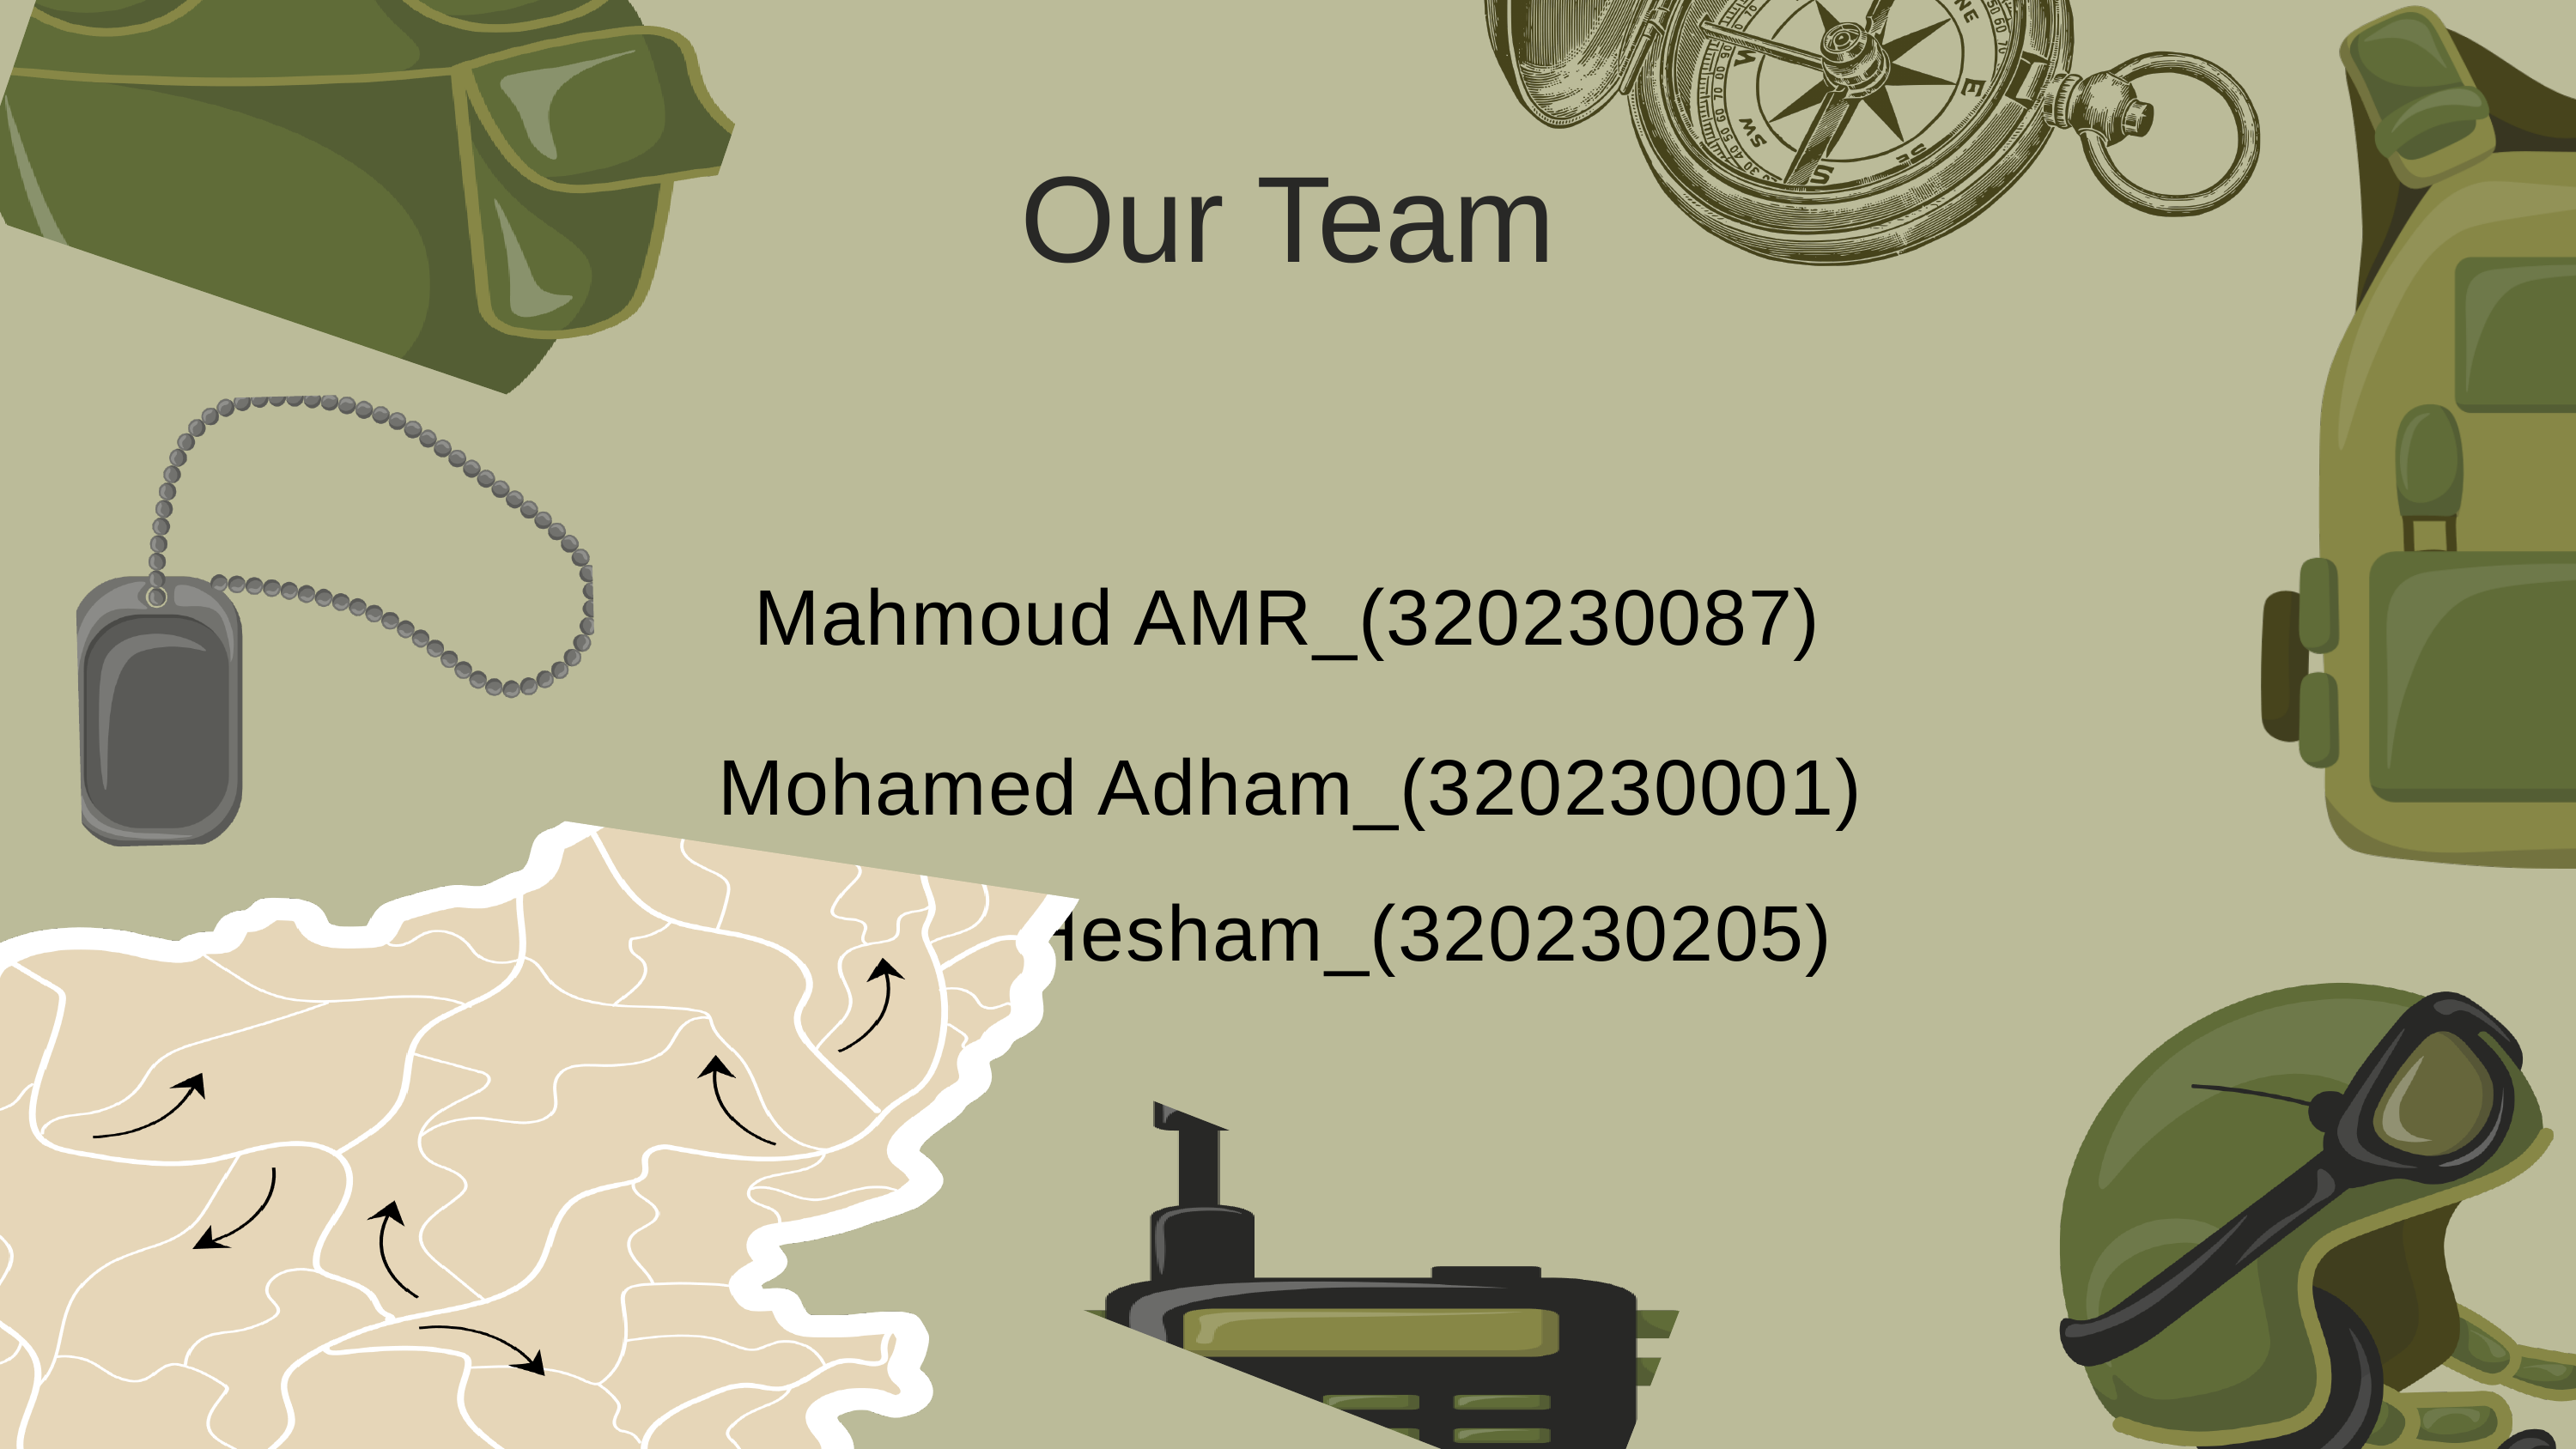

Our Team

Mahmoud AMR_(320230087)
Mohamed Adham_(320230001)

Ahmed Hesham_(320230205)